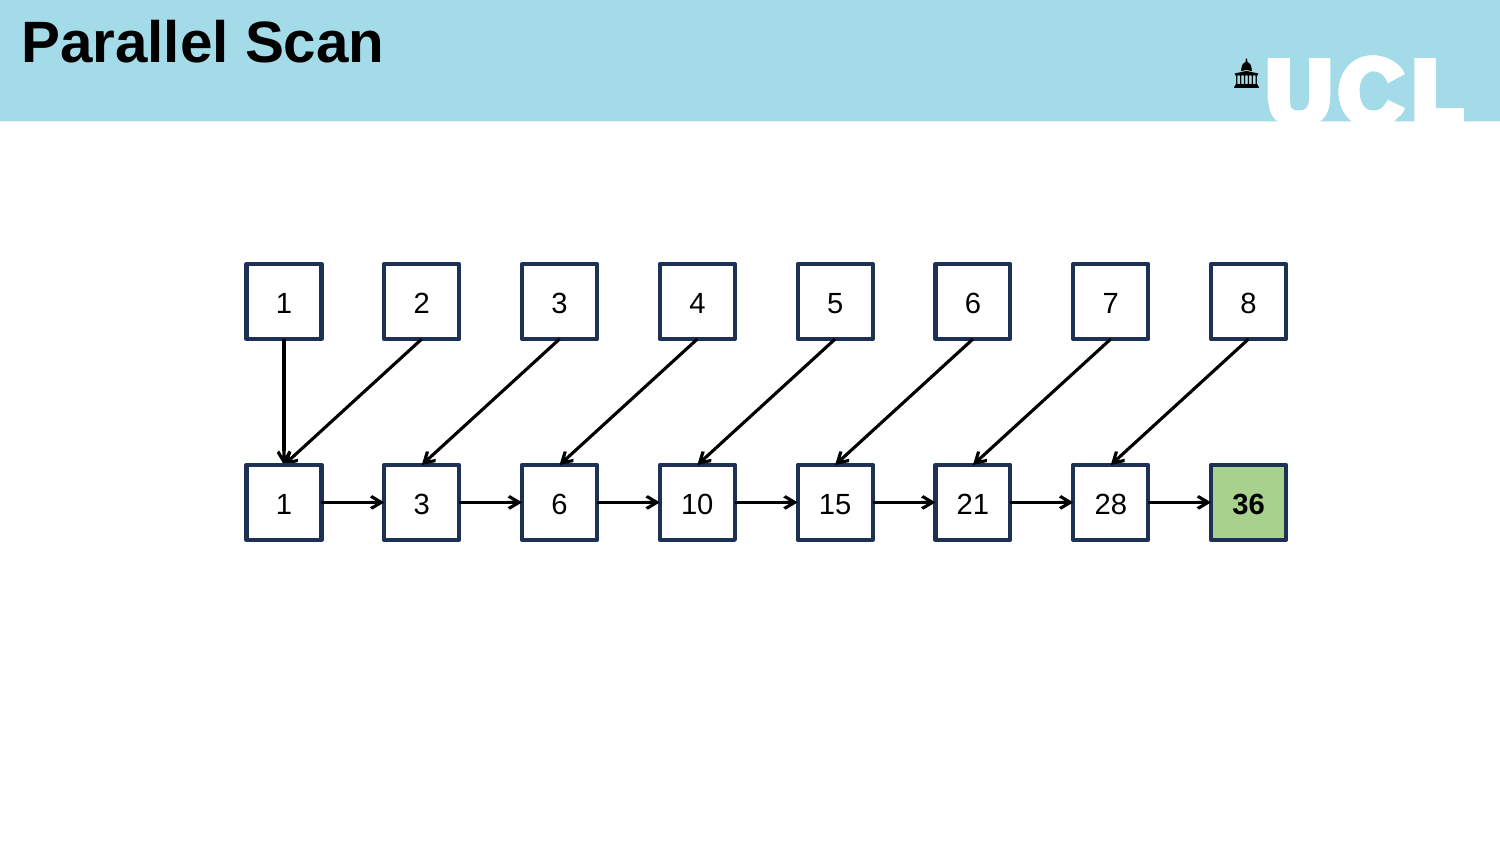

Parallel Scan
2
3
4
5
6
7
8
1
3
6
10
15
21
28
36
1